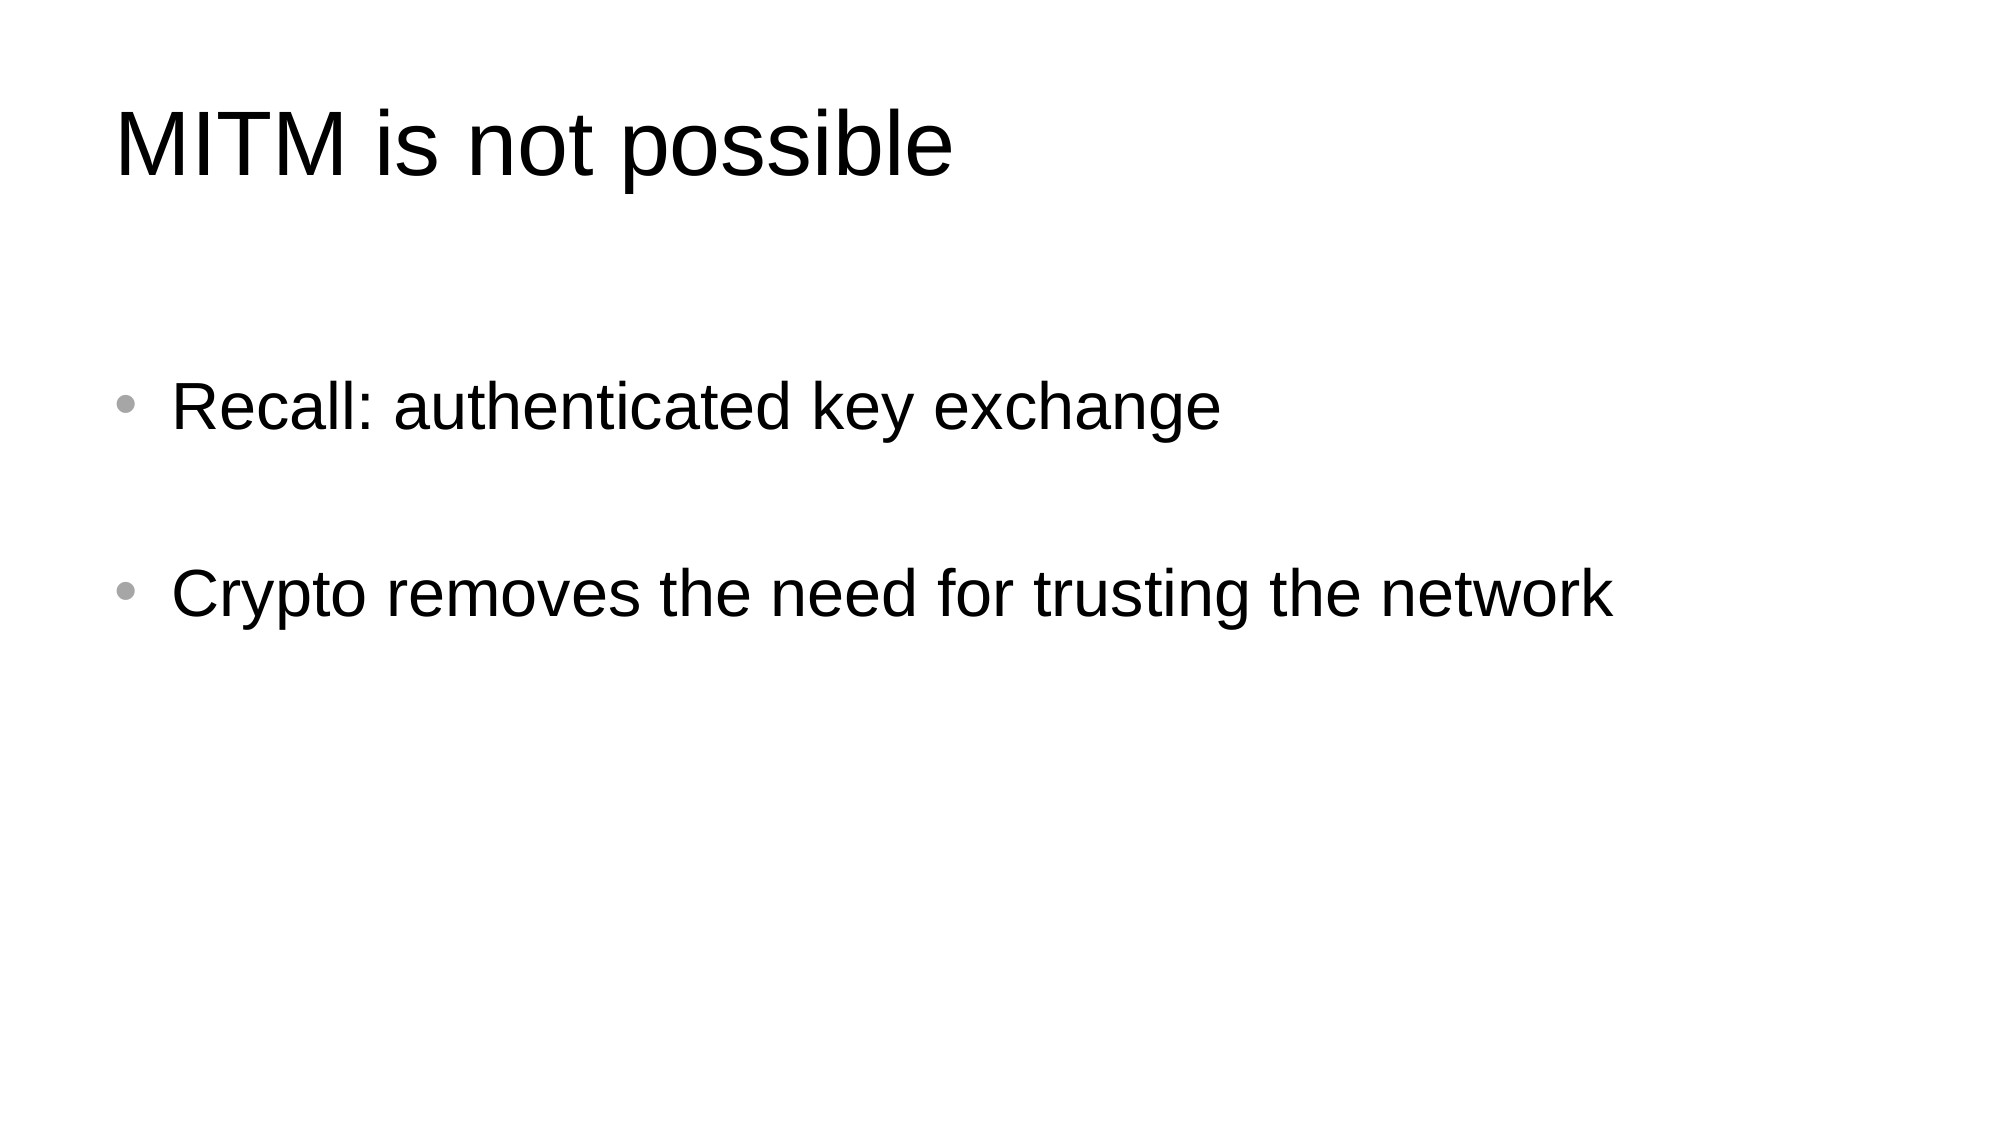

# MITM is not possible

Recall: authenticated key exchange

Crypto removes the need for trusting the network